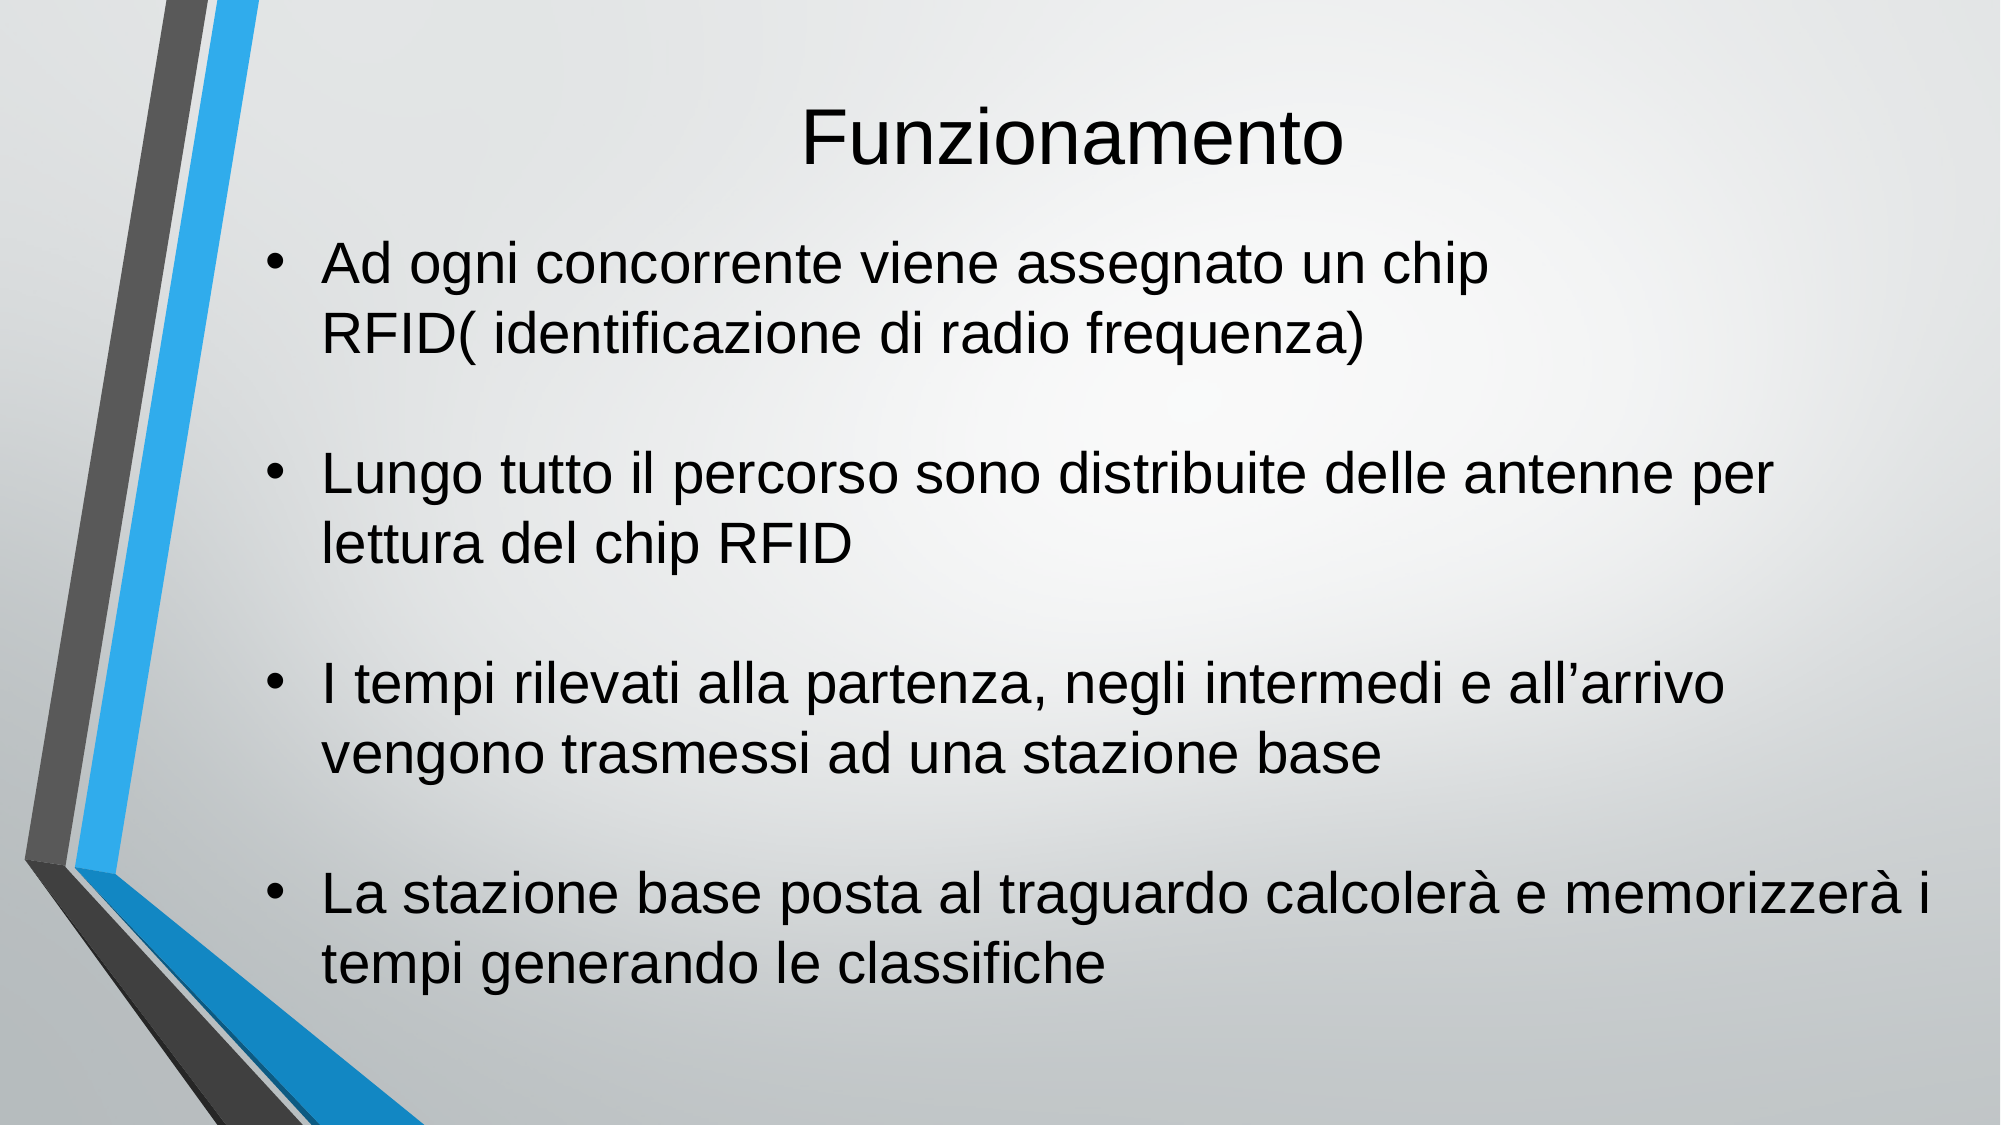

# Funzionamento
Ad ogni concorrente viene assegnato un chip RFID( identificazione di radio frequenza)

Lungo tutto il percorso sono distribuite delle antenne per lettura del chip RFID

I tempi rilevati alla partenza, negli intermedi e all’arrivo vengono trasmessi ad una stazione base

La stazione base posta al traguardo calcolerà e memorizzerà i tempi generando le classifiche